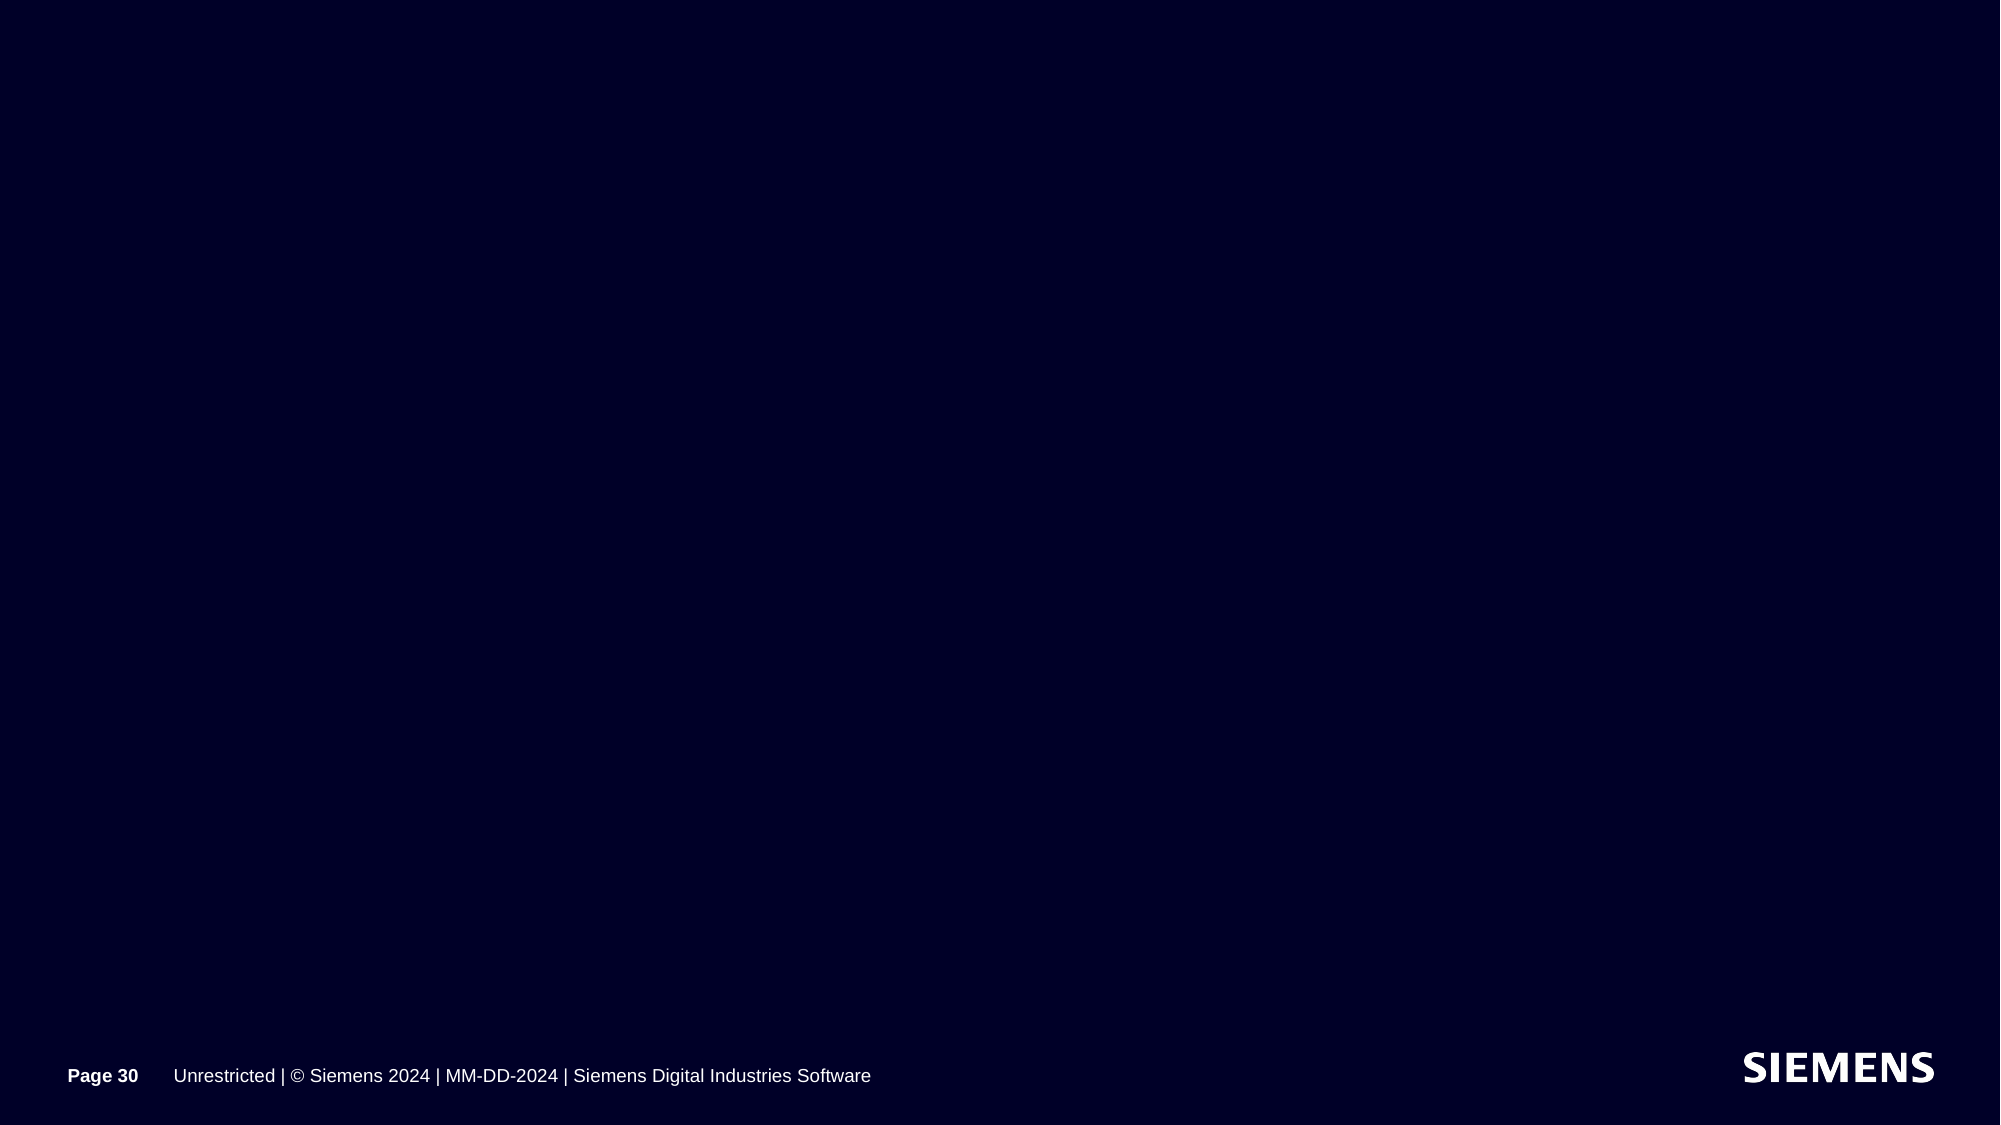

#
Page 30
Unrestricted | © Siemens 2024 | MM-DD-2024 | Siemens Digital Industries Software